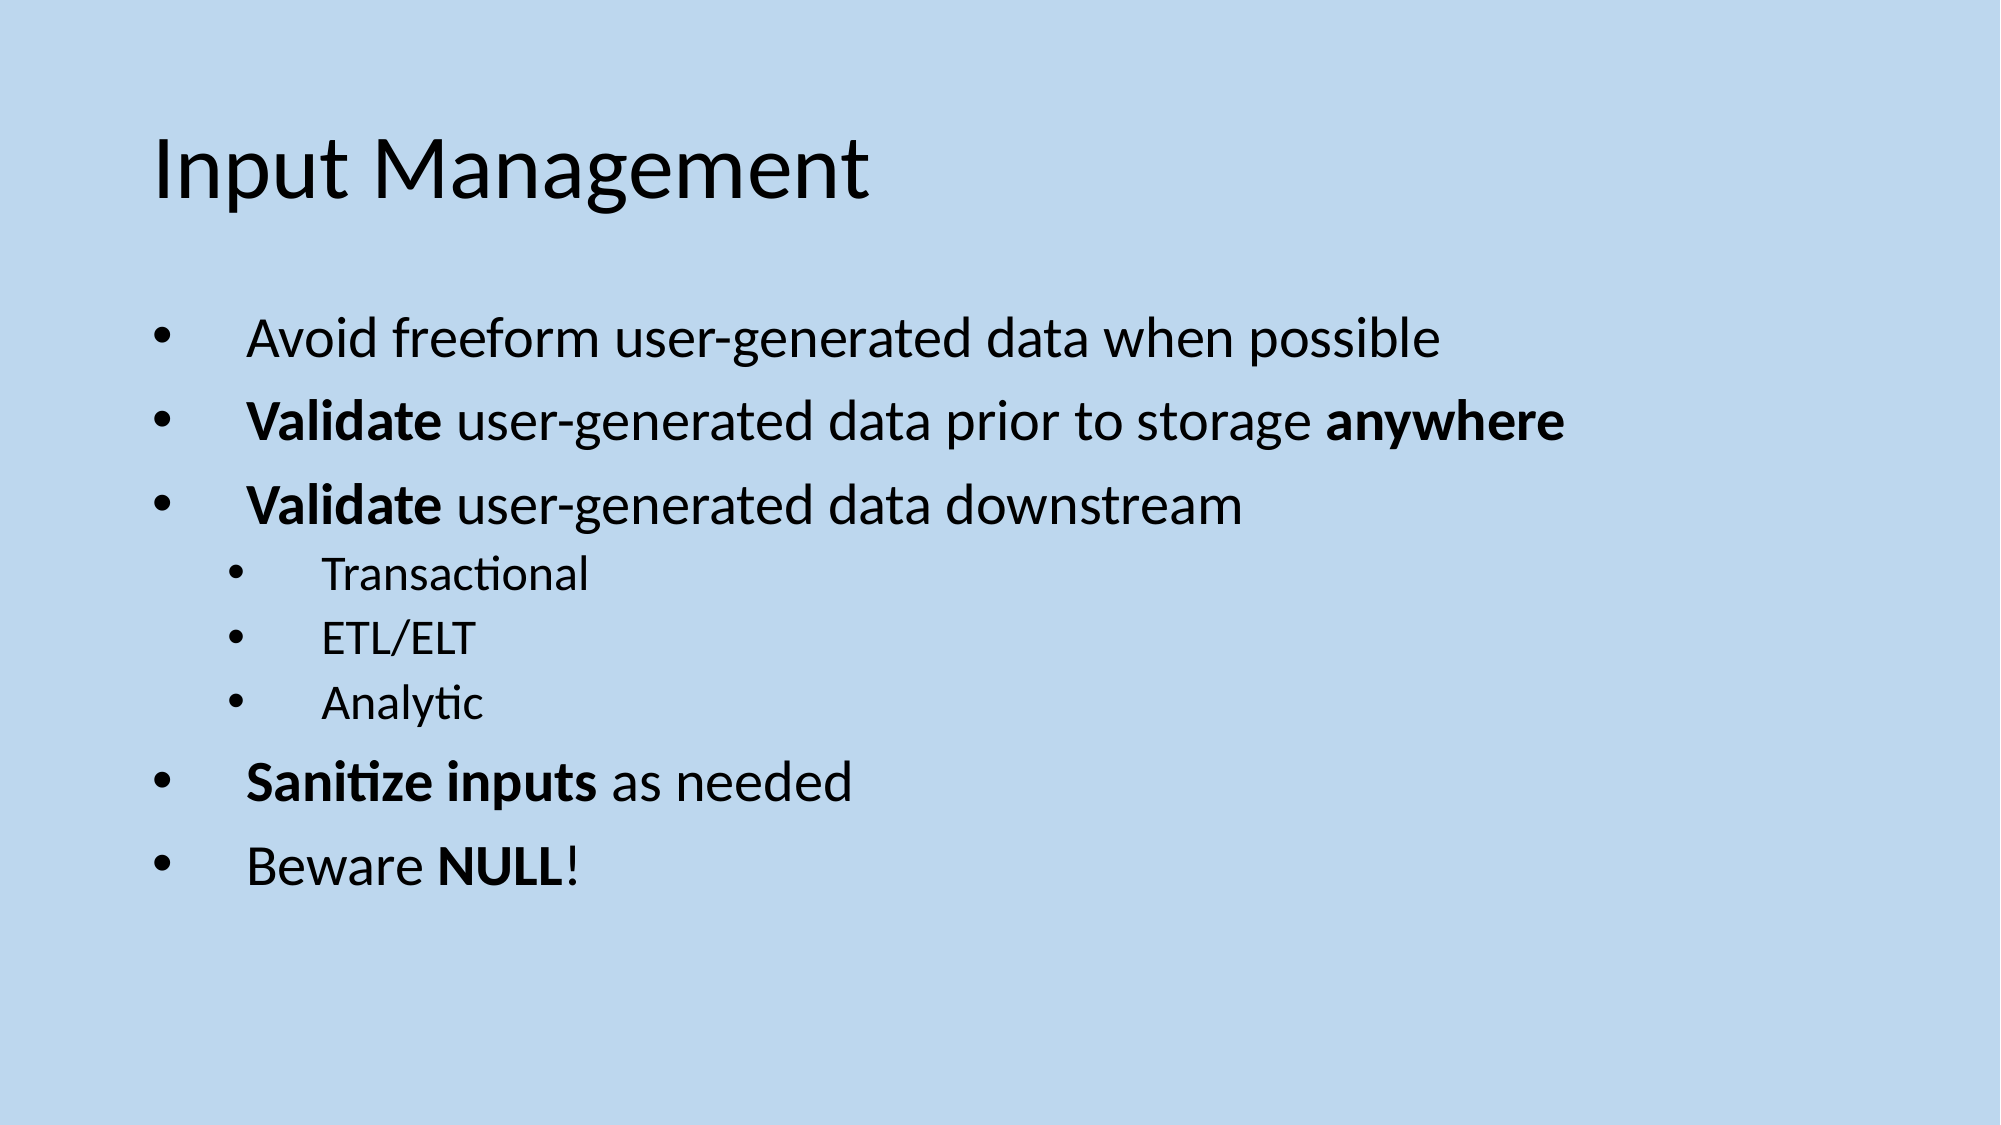

# Input Management
Avoid freeform user-generated data when possible
Validate user-generated data prior to storage anywhere
Validate user-generated data downstream
Transactional
ETL/ELT
Analytic
Sanitize inputs as needed
Beware NULL!